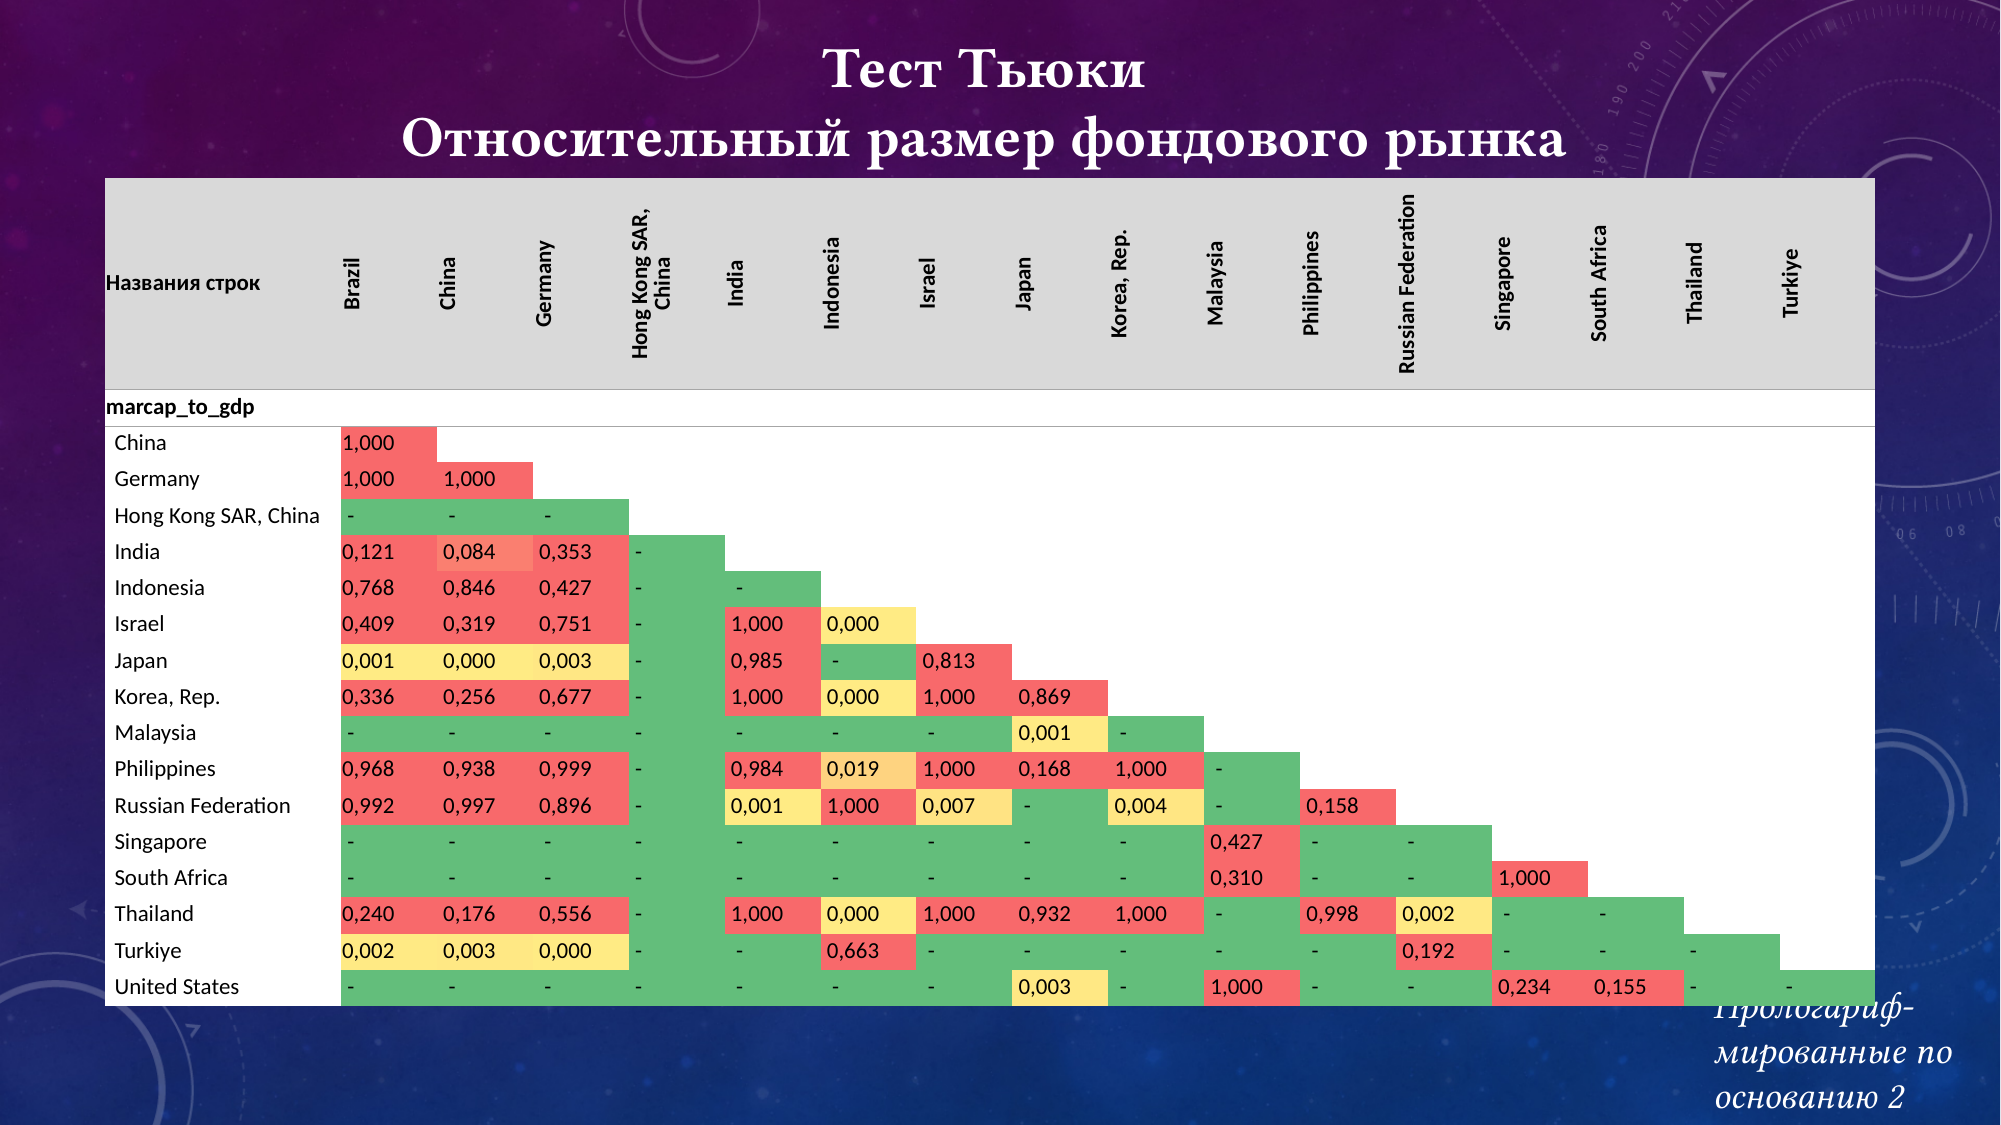

Тест Тьюки
Относительный размер фондового рынка
| Названия строк | Brazil | China | Germany | Hong Kong SAR, China | India | Indonesia | Israel | Japan | Korea, Rep. | Malaysia | Philippines | Russian Federation | Singapore | South Africa | Thailand | Turkiye |
| --- | --- | --- | --- | --- | --- | --- | --- | --- | --- | --- | --- | --- | --- | --- | --- | --- |
| marcap\_to\_gdp |  |  |  |  |  |  |  |  |  |  |  |  |  |  |  |  |
| China | 1,000 |  |  |  |  |  |  |  |  |  |  |  |  |  |  |  |
| Germany | 1,000 | 1,000 |  |  |  |  |  |  |  |  |  |  |  |  |  |  |
| Hong Kong SAR, China | - | - | - |  |  |  |  |  |  |  |  |  |  |  |  |  |
| India | 0,121 | 0,084 | 0,353 | - |  |  |  |  |  |  |  |  |  |  |  |  |
| Indonesia | 0,768 | 0,846 | 0,427 | - | - |  |  |  |  |  |  |  |  |  |  |  |
| Israel | 0,409 | 0,319 | 0,751 | - | 1,000 | 0,000 |  |  |  |  |  |  |  |  |  |  |
| Japan | 0,001 | 0,000 | 0,003 | - | 0,985 | - | 0,813 |  |  |  |  |  |  |  |  |  |
| Korea, Rep. | 0,336 | 0,256 | 0,677 | - | 1,000 | 0,000 | 1,000 | 0,869 |  |  |  |  |  |  |  |  |
| Malaysia | - | - | - | - | - | - | - | 0,001 | - |  |  |  |  |  |  |  |
| Philippines | 0,968 | 0,938 | 0,999 | - | 0,984 | 0,019 | 1,000 | 0,168 | 1,000 | - |  |  |  |  |  |  |
| Russian Federation | 0,992 | 0,997 | 0,896 | - | 0,001 | 1,000 | 0,007 | - | 0,004 | - | 0,158 |  |  |  |  |  |
| Singapore | - | - | - | - | - | - | - | - | - | 0,427 | - | - |  |  |  |  |
| South Africa | - | - | - | - | - | - | - | - | - | 0,310 | - | - | 1,000 |  |  |  |
| Thailand | 0,240 | 0,176 | 0,556 | - | 1,000 | 0,000 | 1,000 | 0,932 | 1,000 | - | 0,998 | 0,002 | - | - |  |  |
| Turkiye | 0,002 | 0,003 | 0,000 | - | - | 0,663 | - | - | - | - | - | 0,192 | - | - | - |  |
| United States | - | - | - | - | - | - | - | 0,003 | - | 1,000 | - | - | 0,234 | 0,155 | - | - |
Прологариф-мированные по основанию 2